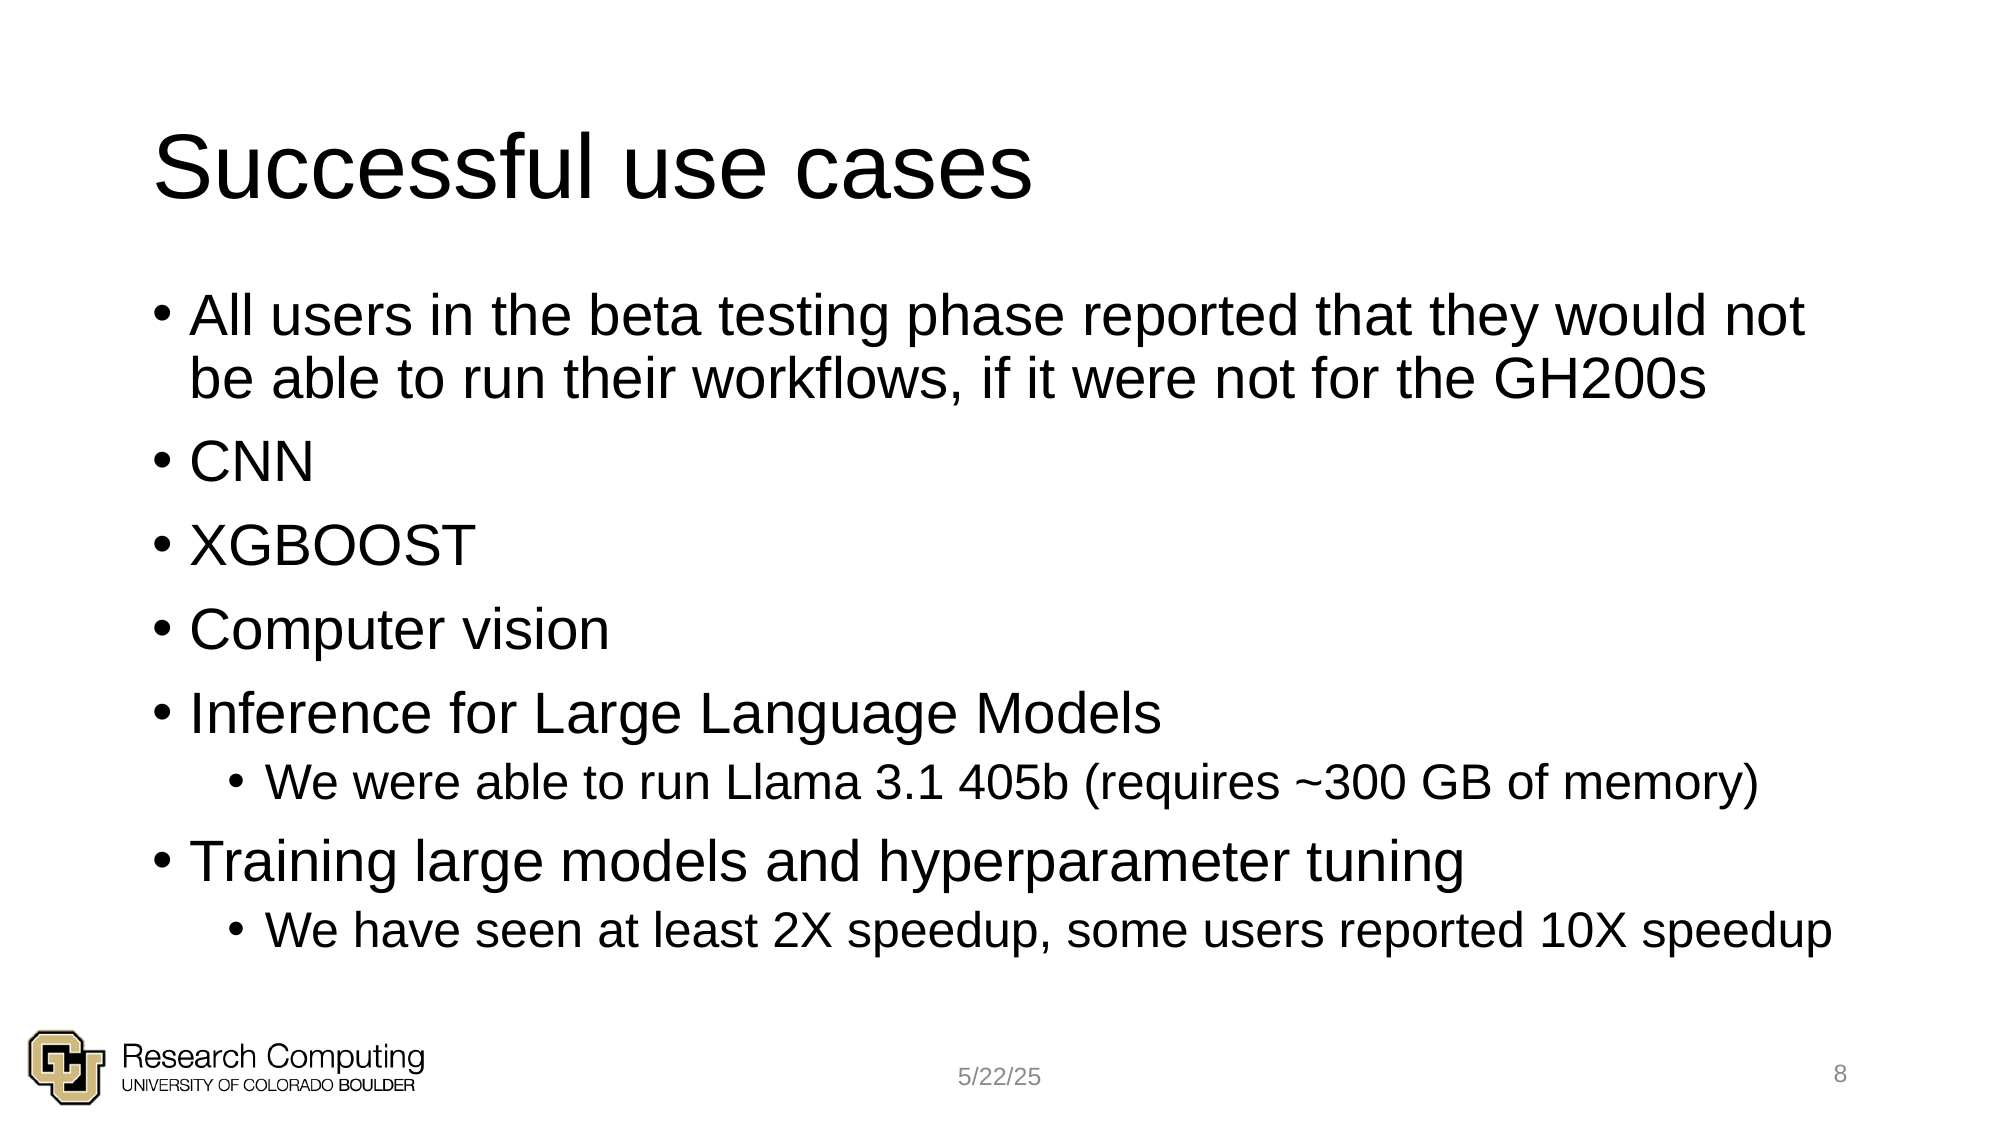

# Successful use cases
All users in the beta testing phase reported that they would not be able to run their workflows, if it were not for the GH200s
CNN
XGBOOST
Computer vision
Inference for Large Language Models
We were able to run Llama 3.1 405b (requires ~300 GB of memory)
Training large models and hyperparameter tuning
We have seen at least 2X speedup, some users reported 10X speedup

8
5/22/25